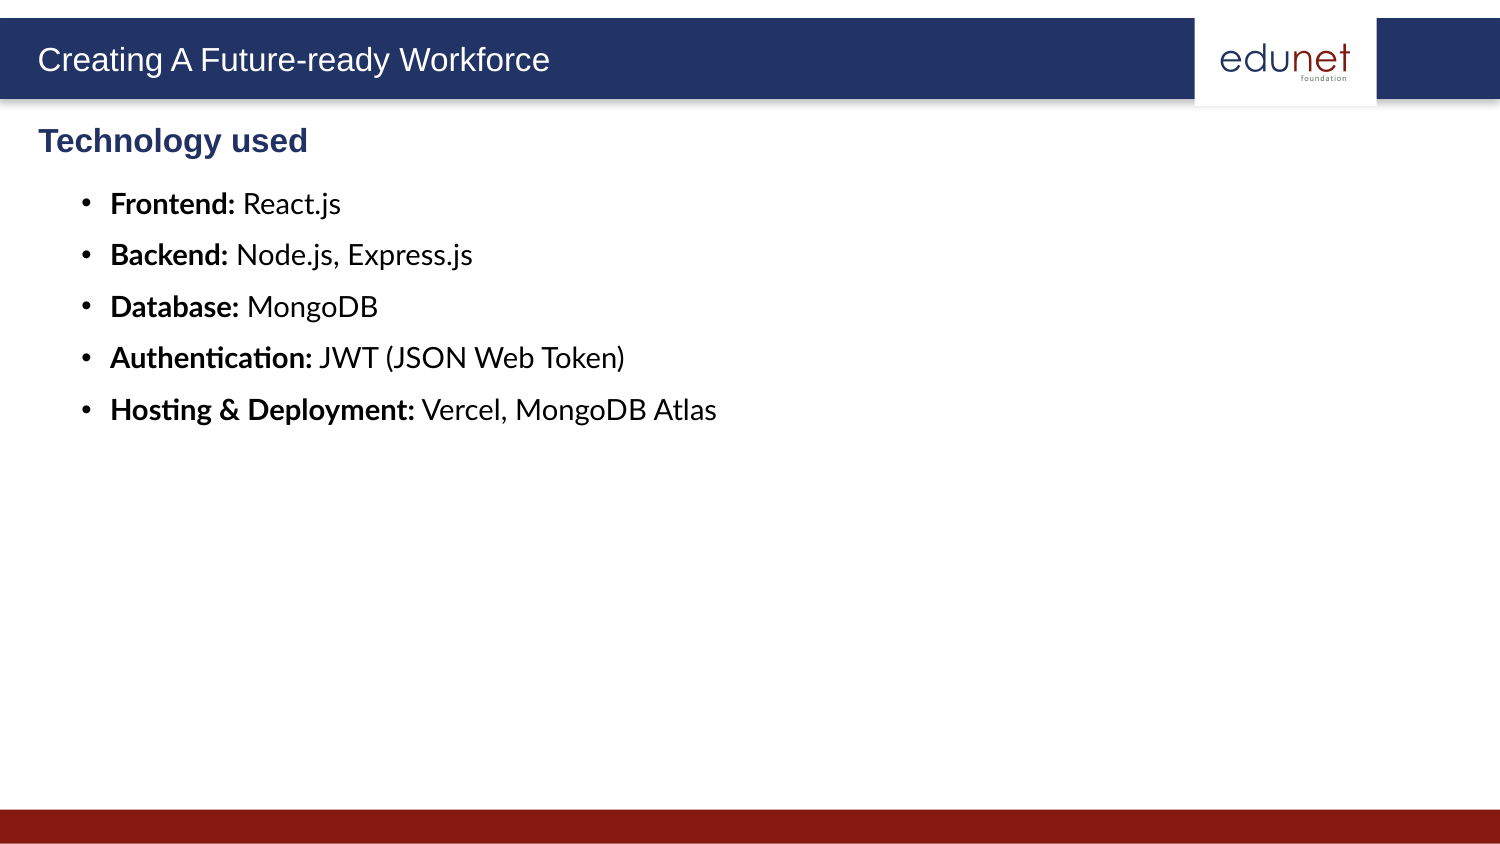

Technology used
Frontend: React.js
Backend: Node.js, Express.js
Database: MongoDB
Authentication: JWT (JSON Web Token)
Hosting & Deployment: Vercel, MongoDB Atlas